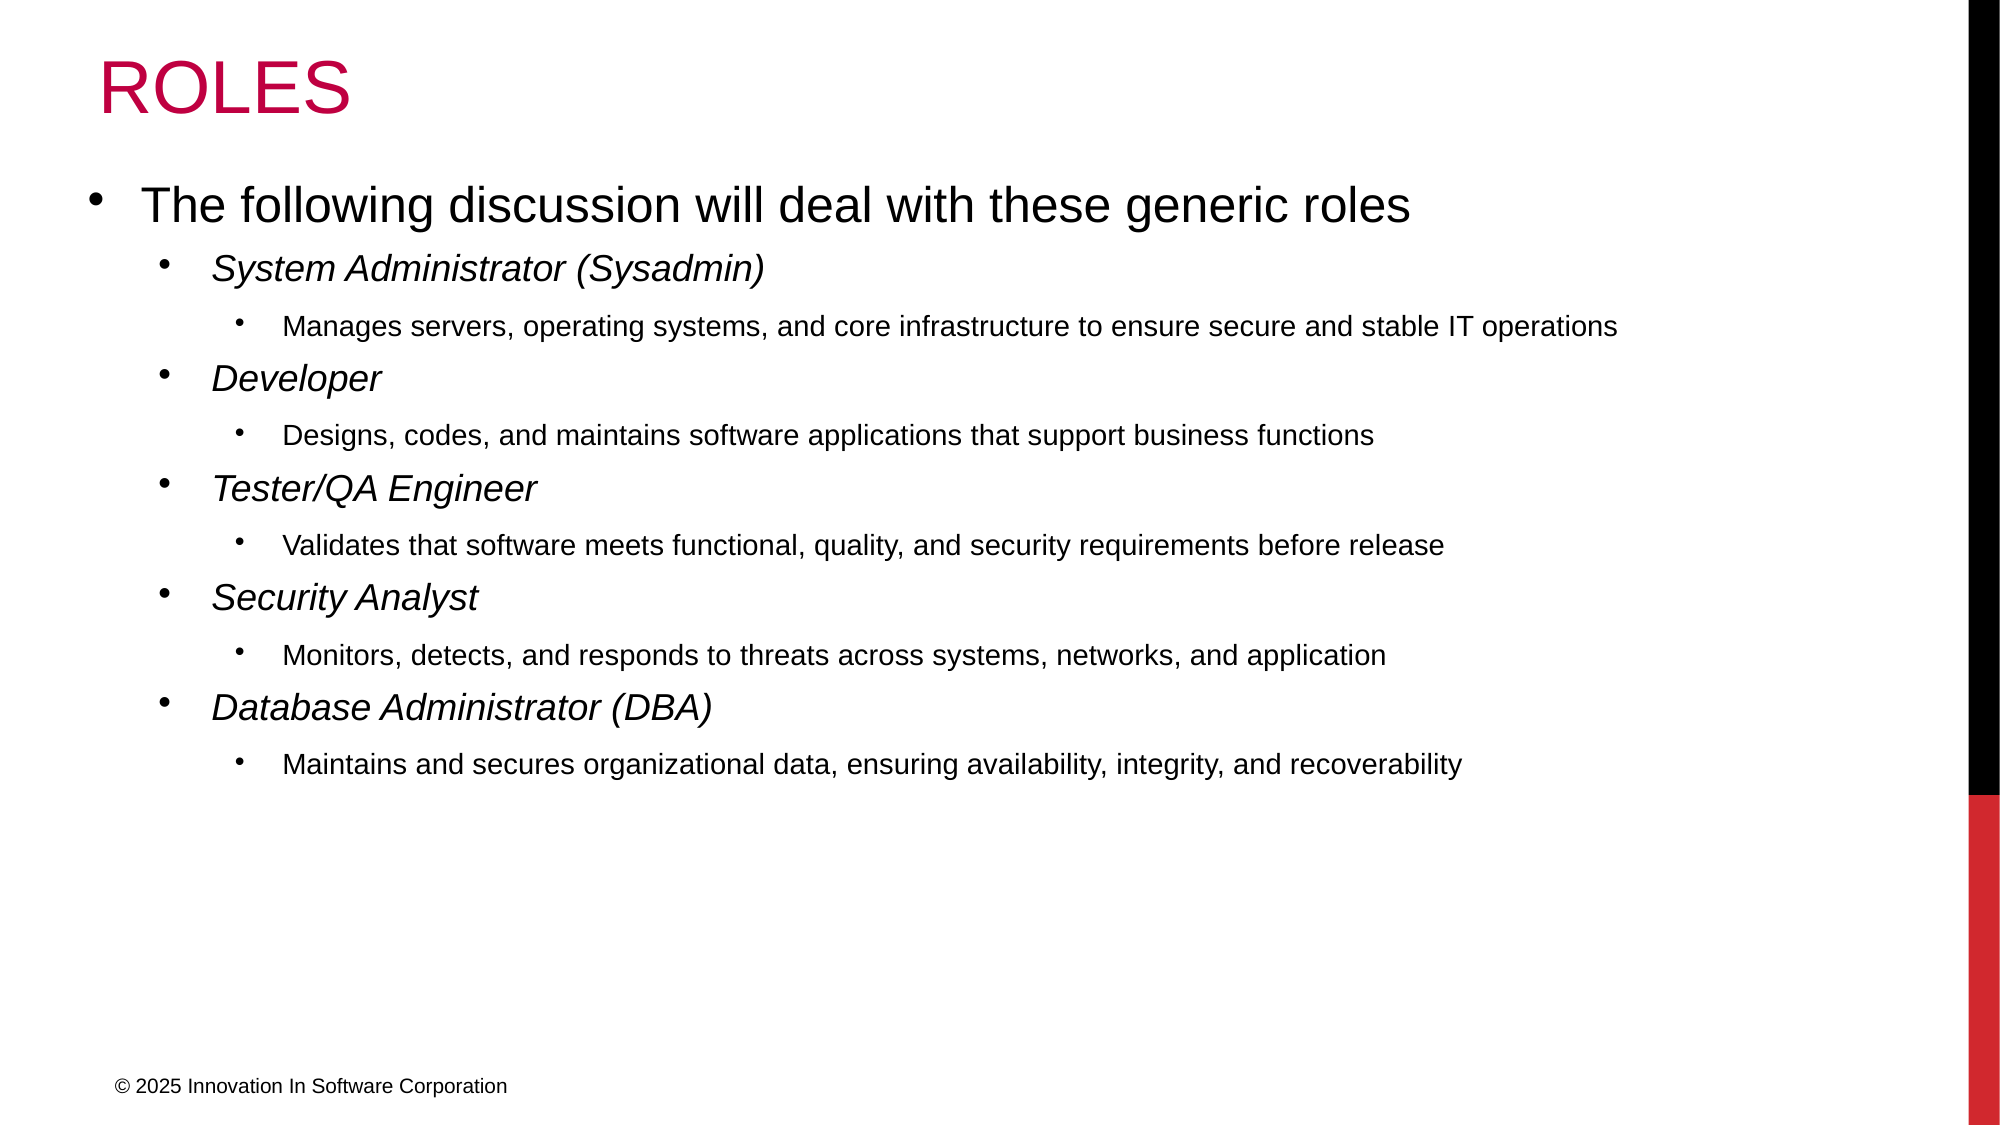

# roles
The following discussion will deal with these generic roles
System Administrator (Sysadmin)
Manages servers, operating systems, and core infrastructure to ensure secure and stable IT operations
Developer
Designs, codes, and maintains software applications that support business functions
Tester/QA Engineer
Validates that software meets functional, quality, and security requirements before release
Security Analyst
Monitors, detects, and responds to threats across systems, networks, and application
Database Administrator (DBA)
Maintains and secures organizational data, ensuring availability, integrity, and recoverability
© 2025 Innovation In Software Corporation